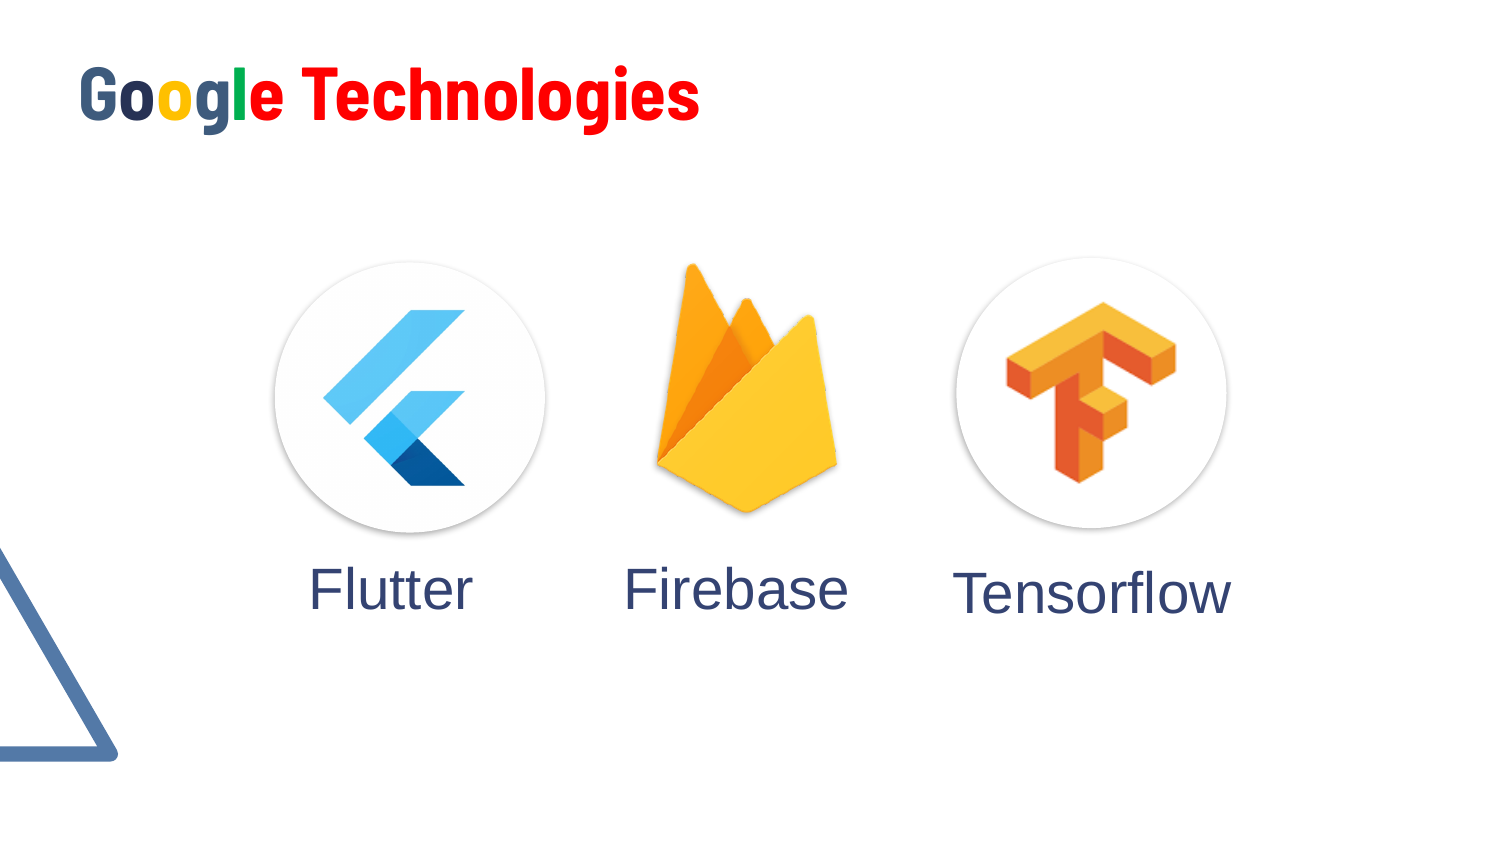

33
# Google Technologies
Flutter
Firebase
Tensorflow